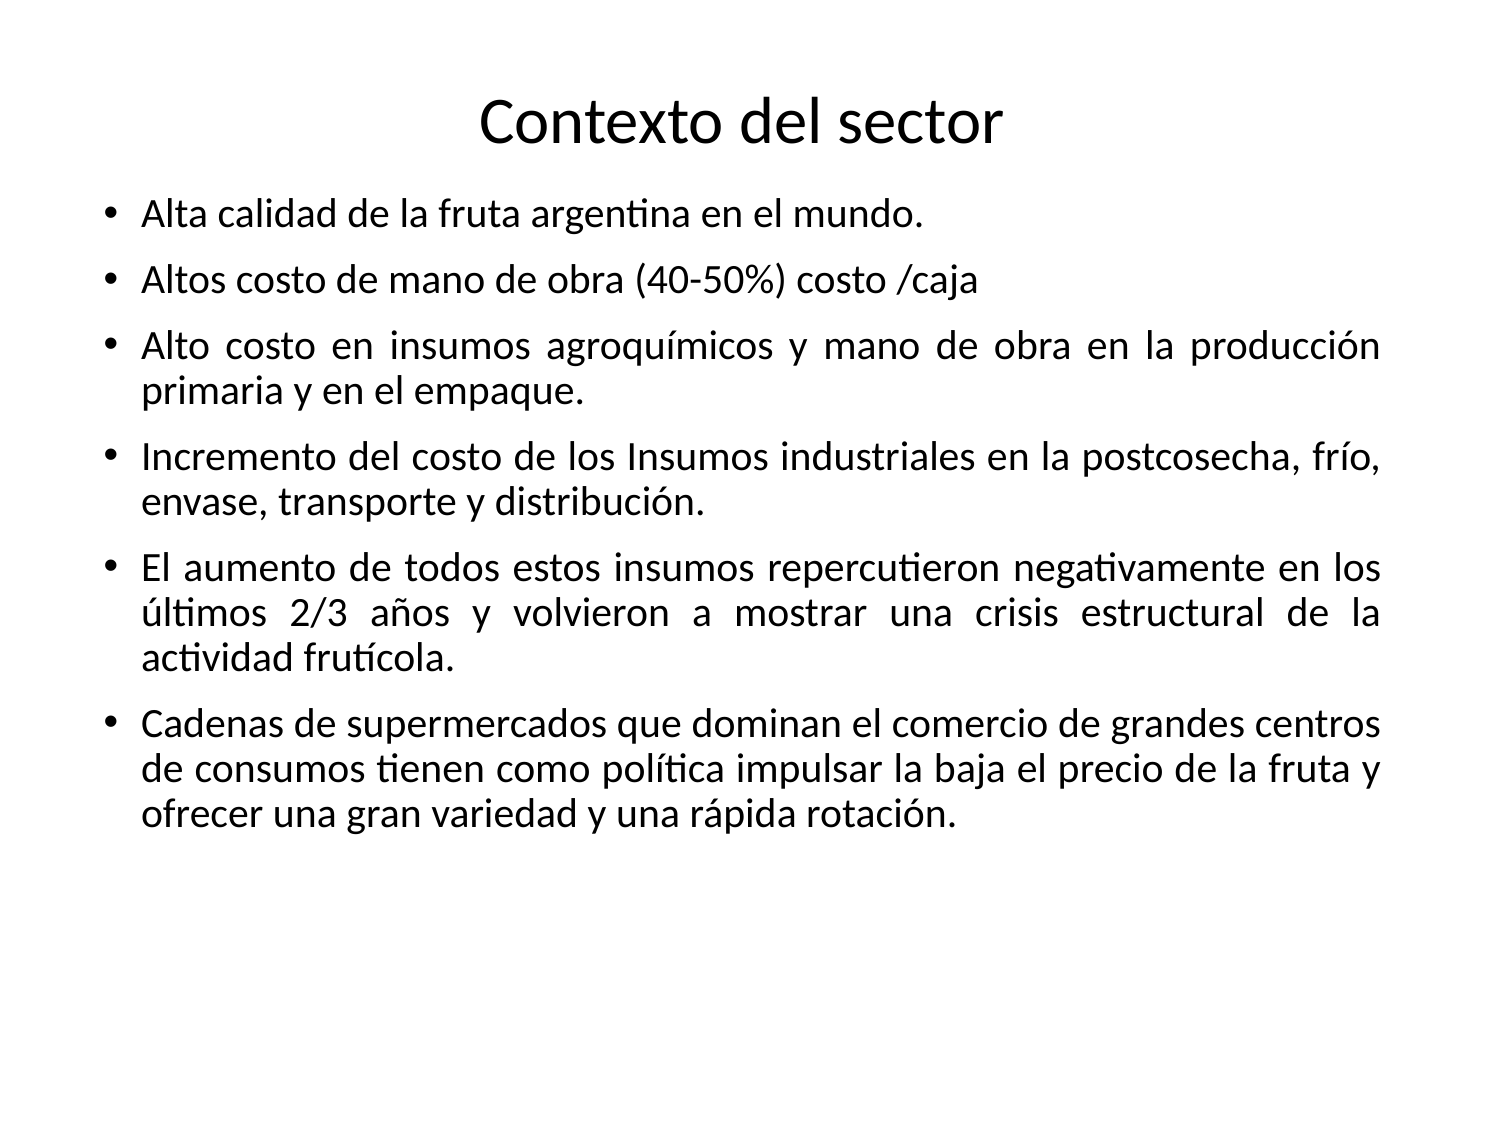

# Contexto del sector
Alta calidad de la fruta argentina en el mundo.
Altos costo de mano de obra (40-50%) costo /caja
Alto costo en insumos agroquímicos y mano de obra en la producción primaria y en el empaque.
Incremento del costo de los Insumos industriales en la postcosecha, frío, envase, transporte y distribución.
El aumento de todos estos insumos repercutieron negativamente en los últimos 2/3 años y volvieron a mostrar una crisis estructural de la actividad frutícola.
Cadenas de supermercados que dominan el comercio de grandes centros de consumos tienen como política impulsar la baja el precio de la fruta y ofrecer una gran variedad y una rápida rotación.